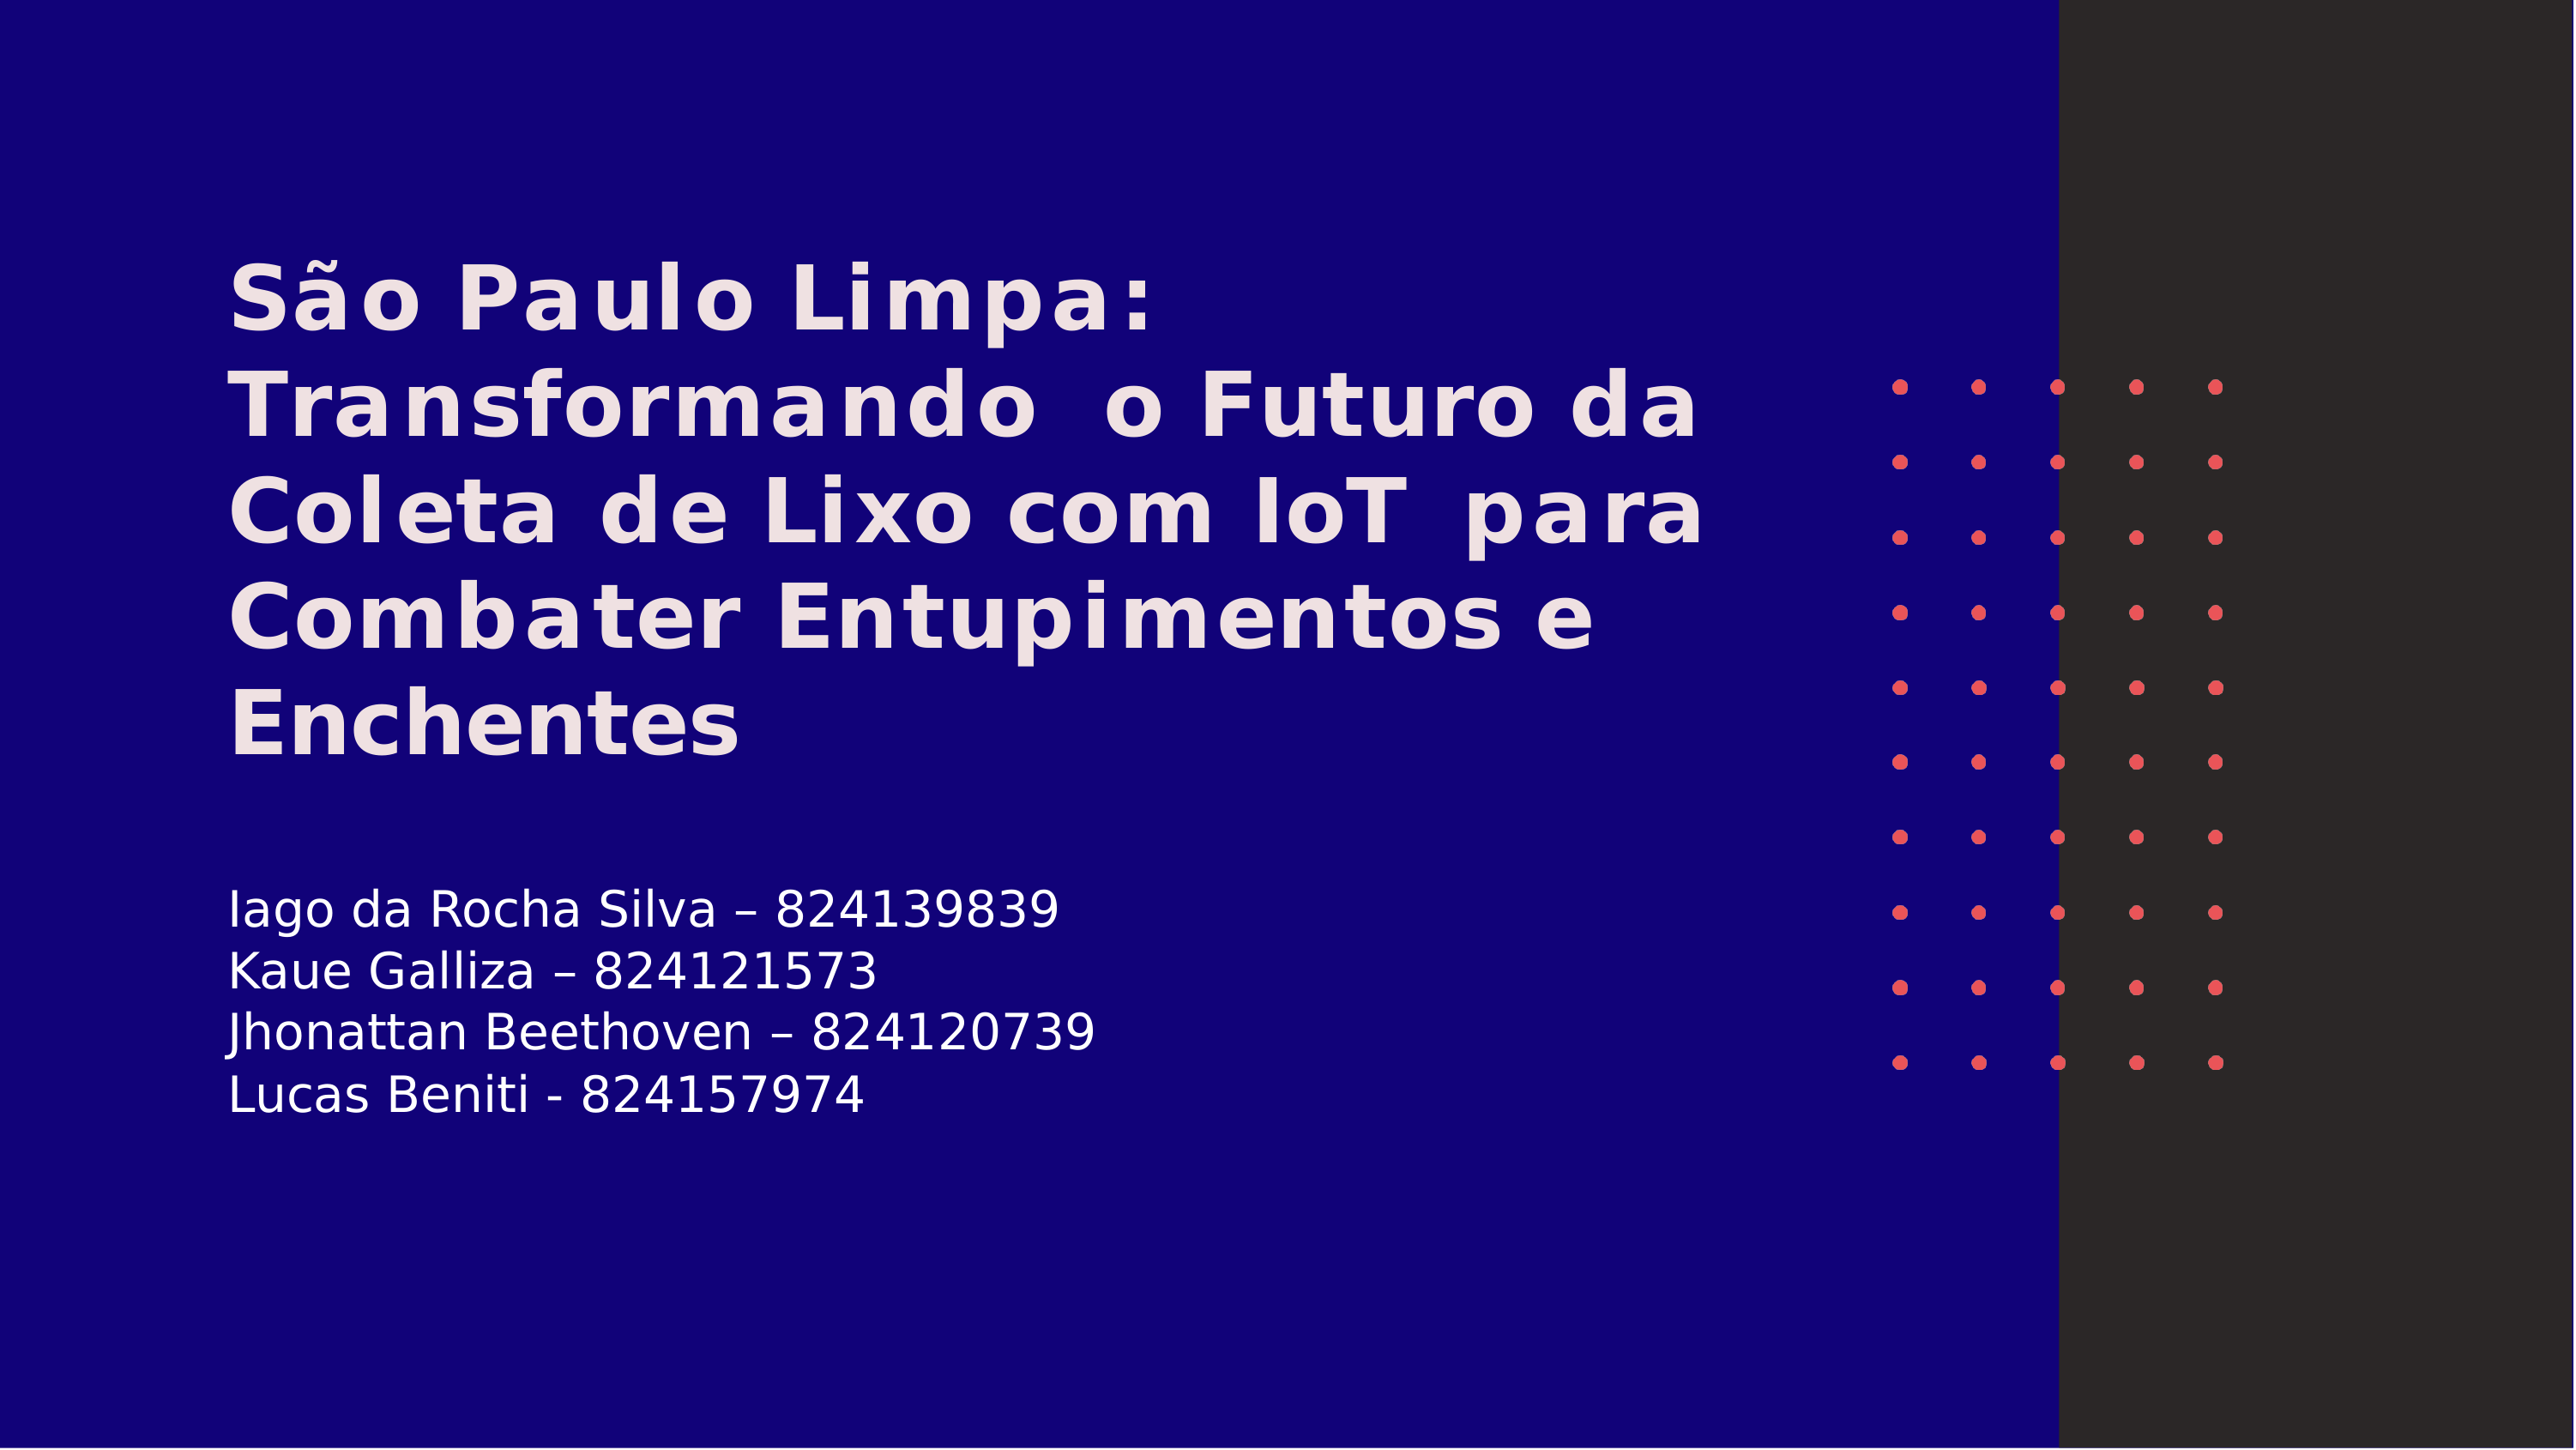

São Paulo Limpa: Transformando  o Futuro da Coleta de Lixo com IoT  para Combater Entupimentos e  Enchentes
Iago da Rocha Silva – 824139839
Kaue Galliza – 824121573
Jhonattan Beethoven – 824120739
Lucas Beniti - 824157974